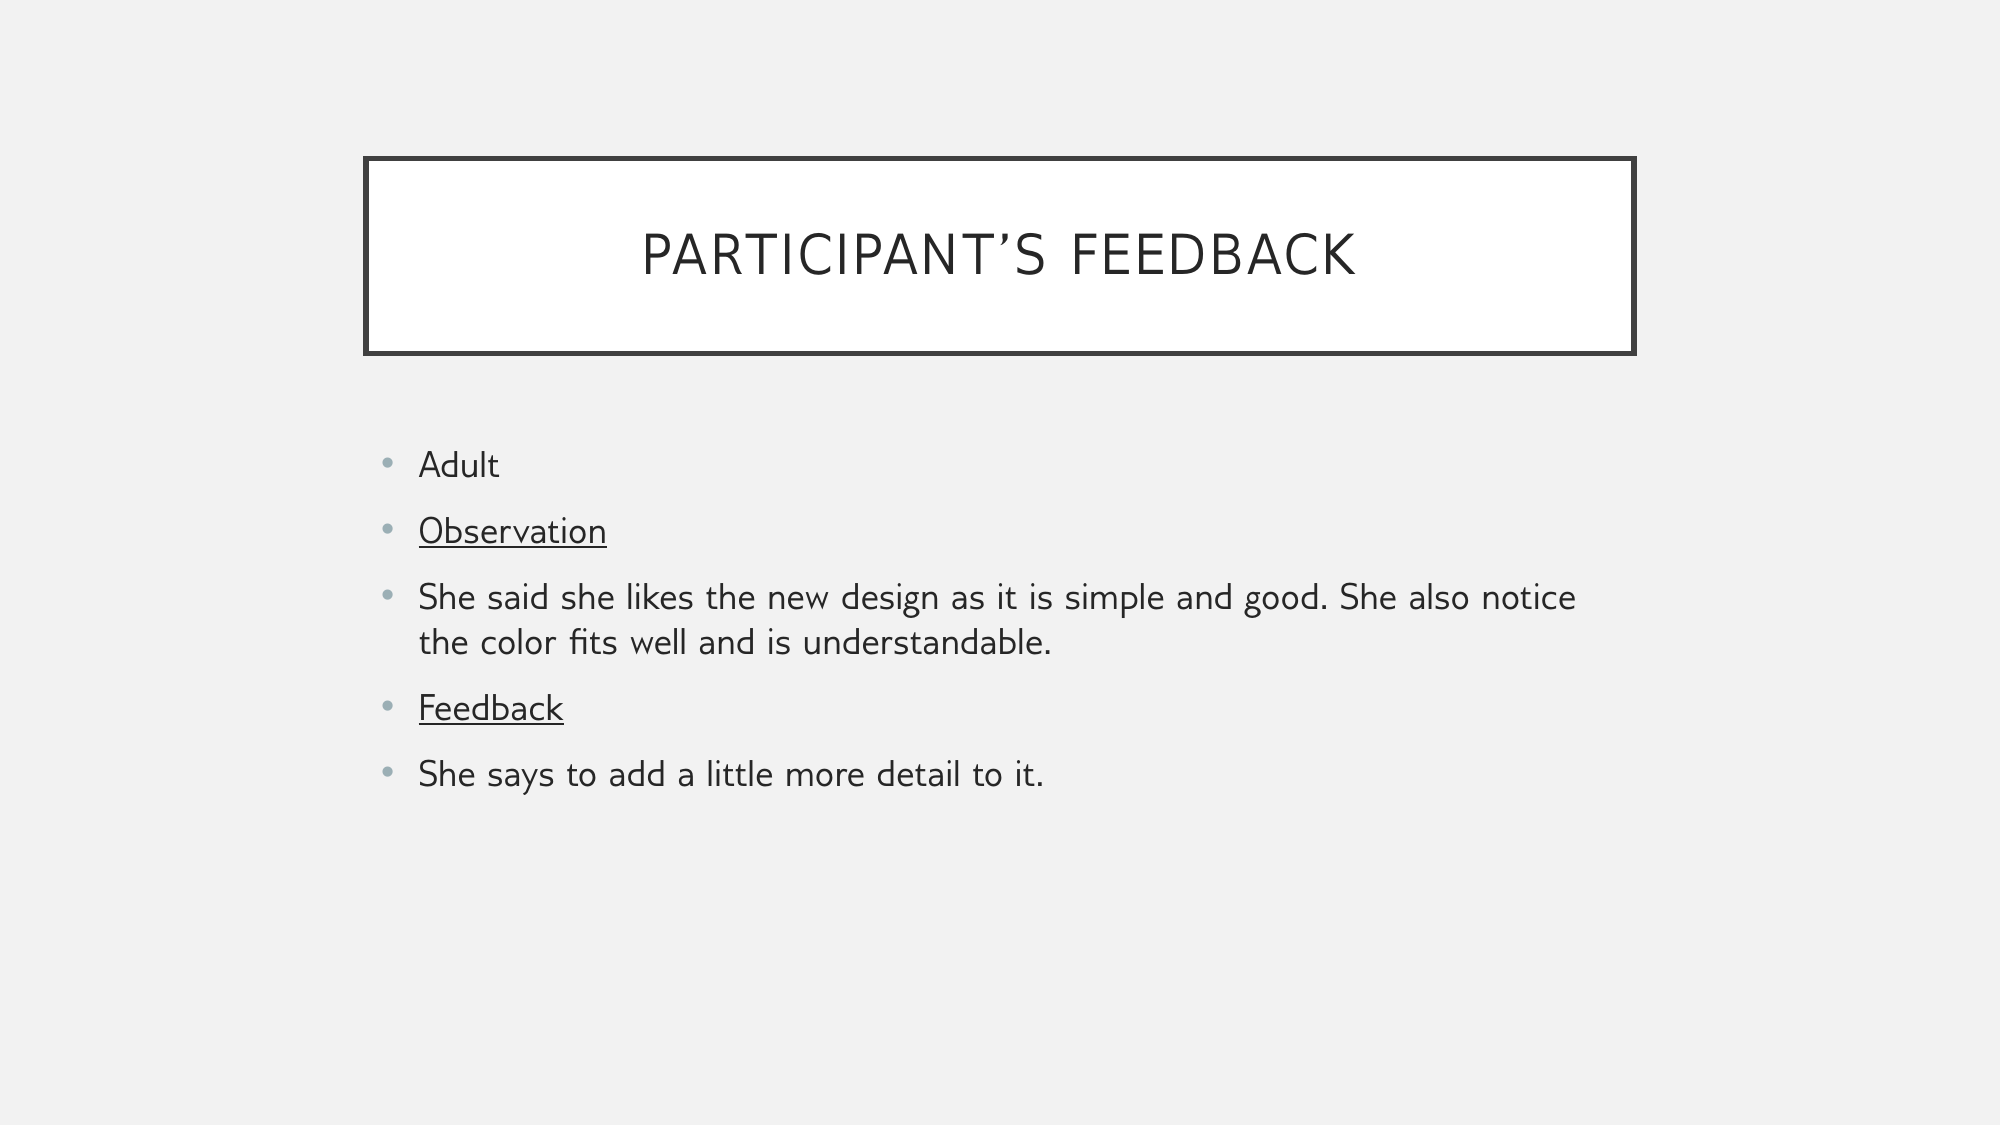

# Participant’s Feedback
Adult
Observation
She said she likes the new design as it is simple and good. She also notice the color fits well and is understandable.
Feedback
She says to add a little more detail to it.